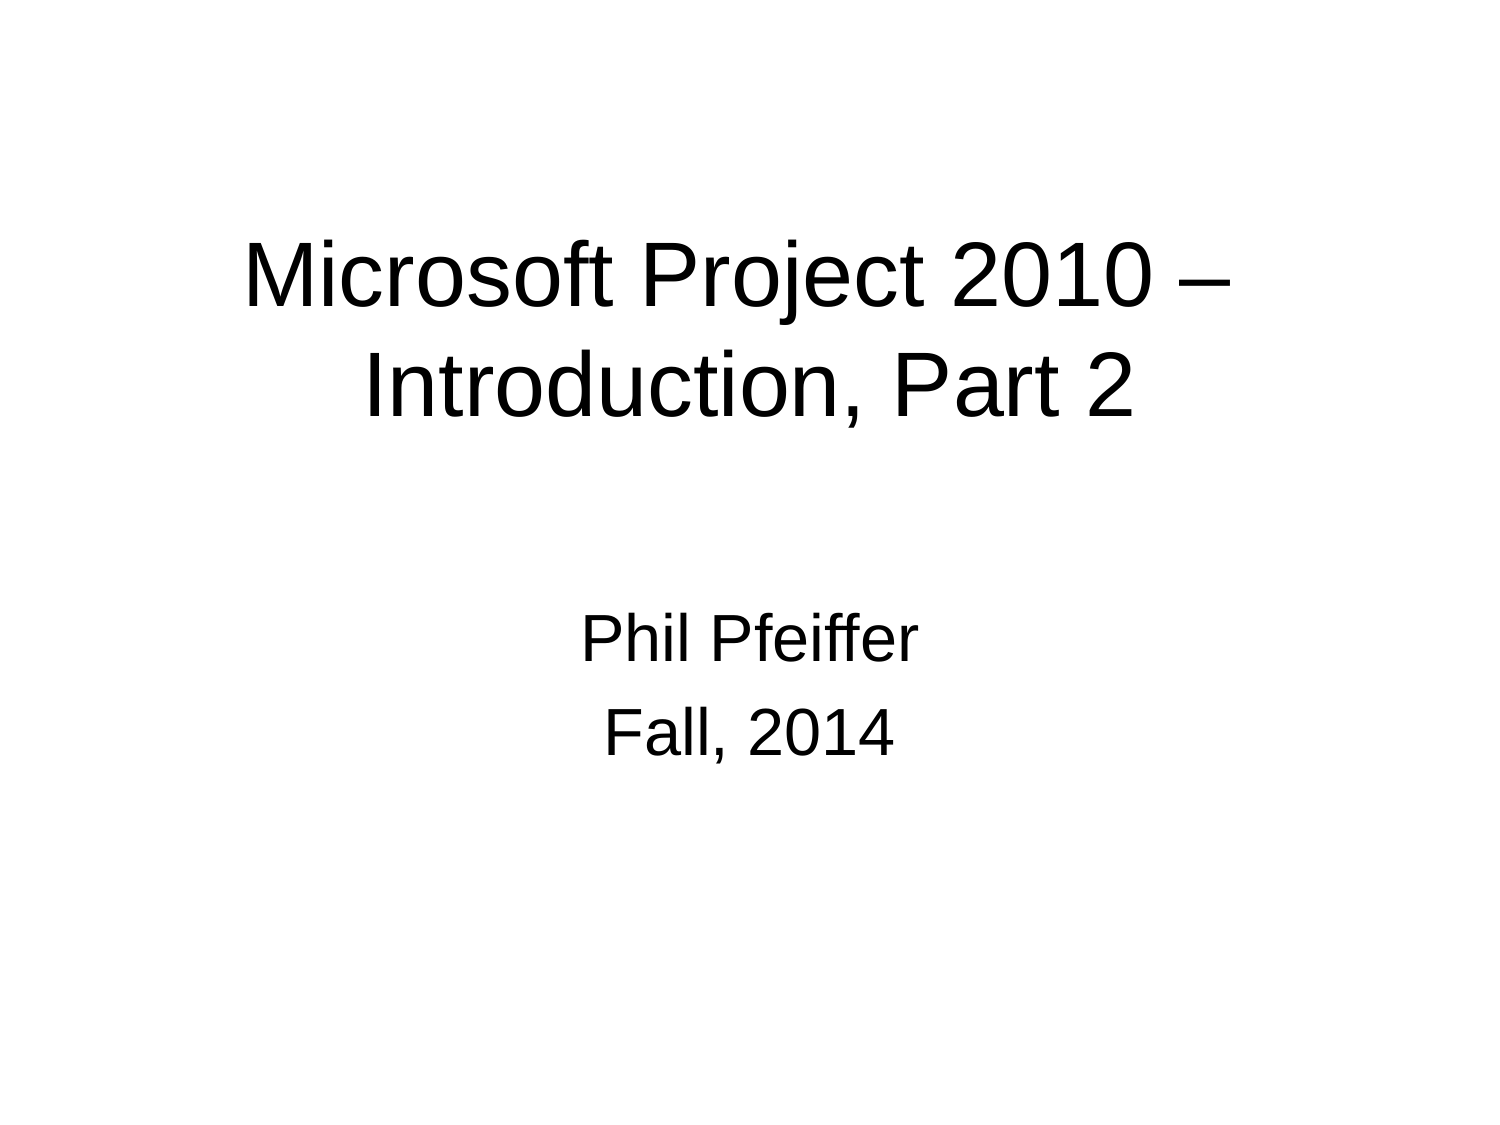

# Microsoft Project 2010 – Introduction, Part 2
Phil Pfeiffer
Fall, 2014